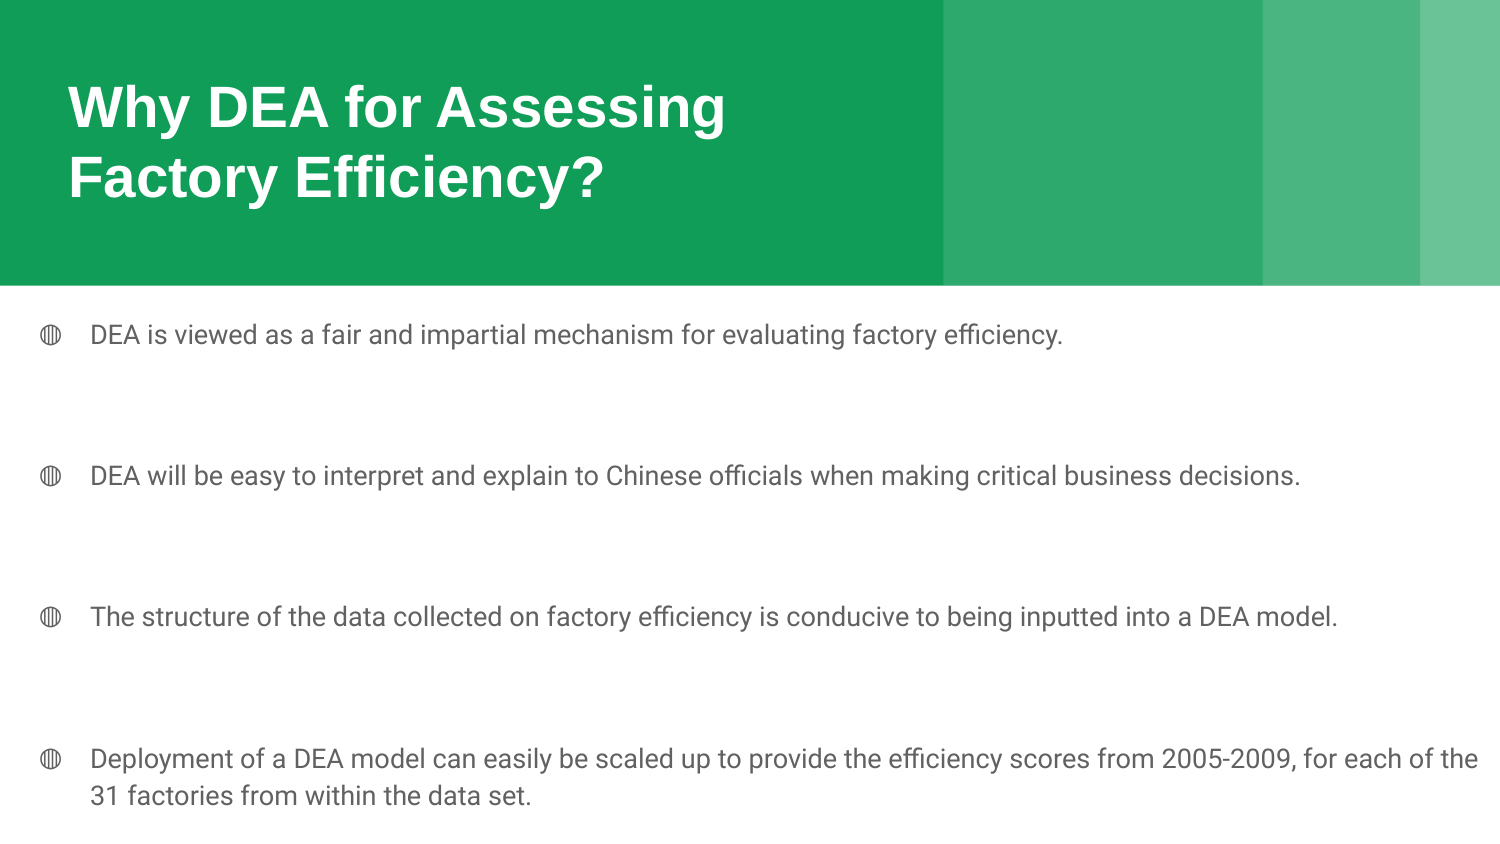

# Why DEA for Assessing Factory Efficiency?
DEA is viewed as a fair and impartial mechanism for evaluating factory efficiency.

DEA will be easy to interpret and explain to Chinese officials when making critical business decisions.

The structure of the data collected on factory efficiency is conducive to being inputted into a DEA model.

Deployment of a DEA model can easily be scaled up to provide the efficiency scores from 2005-2009, for each of the 31 factories from within the data set.